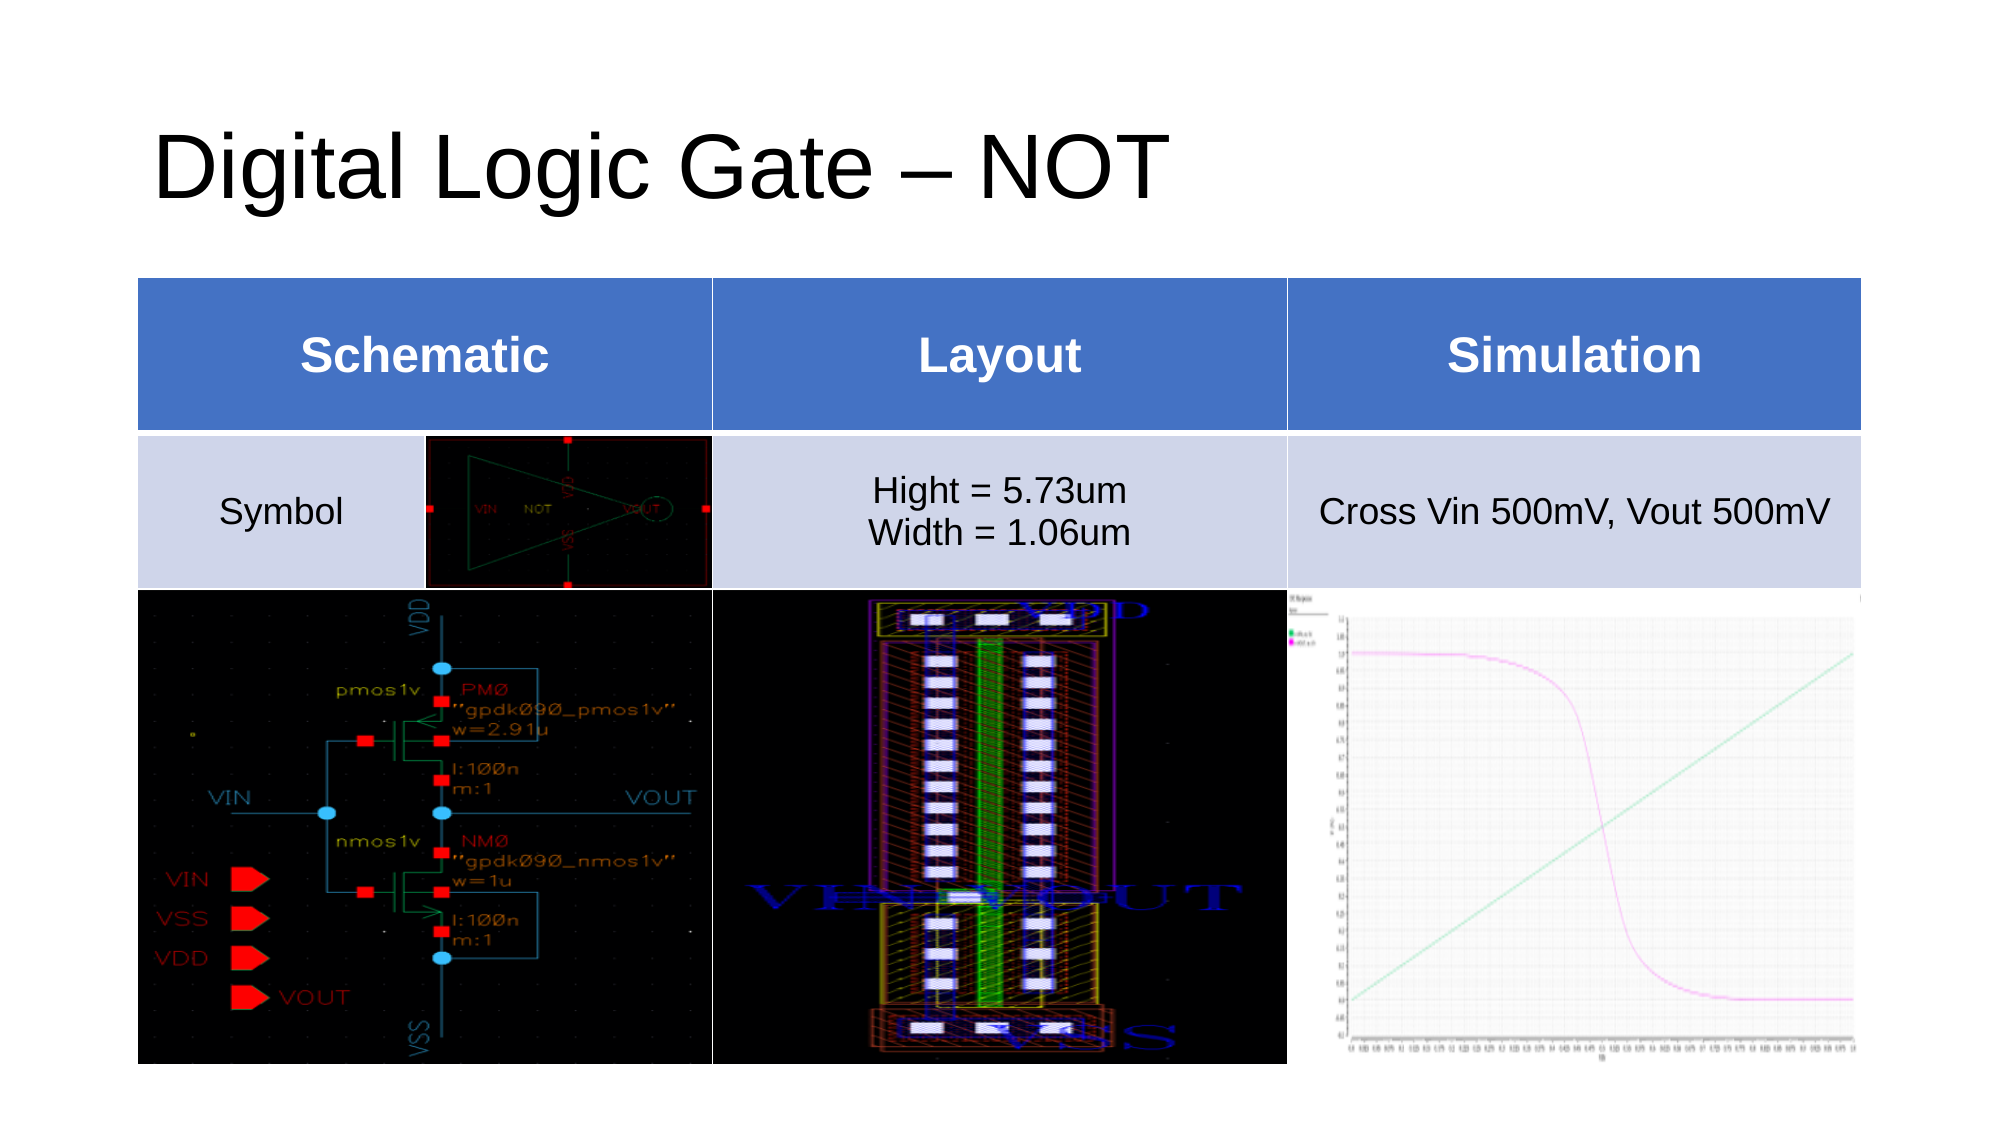

# Digital Logic Gate – NOT
| Schematic |  | Layout | Simulation |
| --- | --- | --- | --- |
| Symbol |  | Hight = 5.73um Width = 1.06um | Cross Vin 500mV, Vout 500mV |
|  |  |  |  |